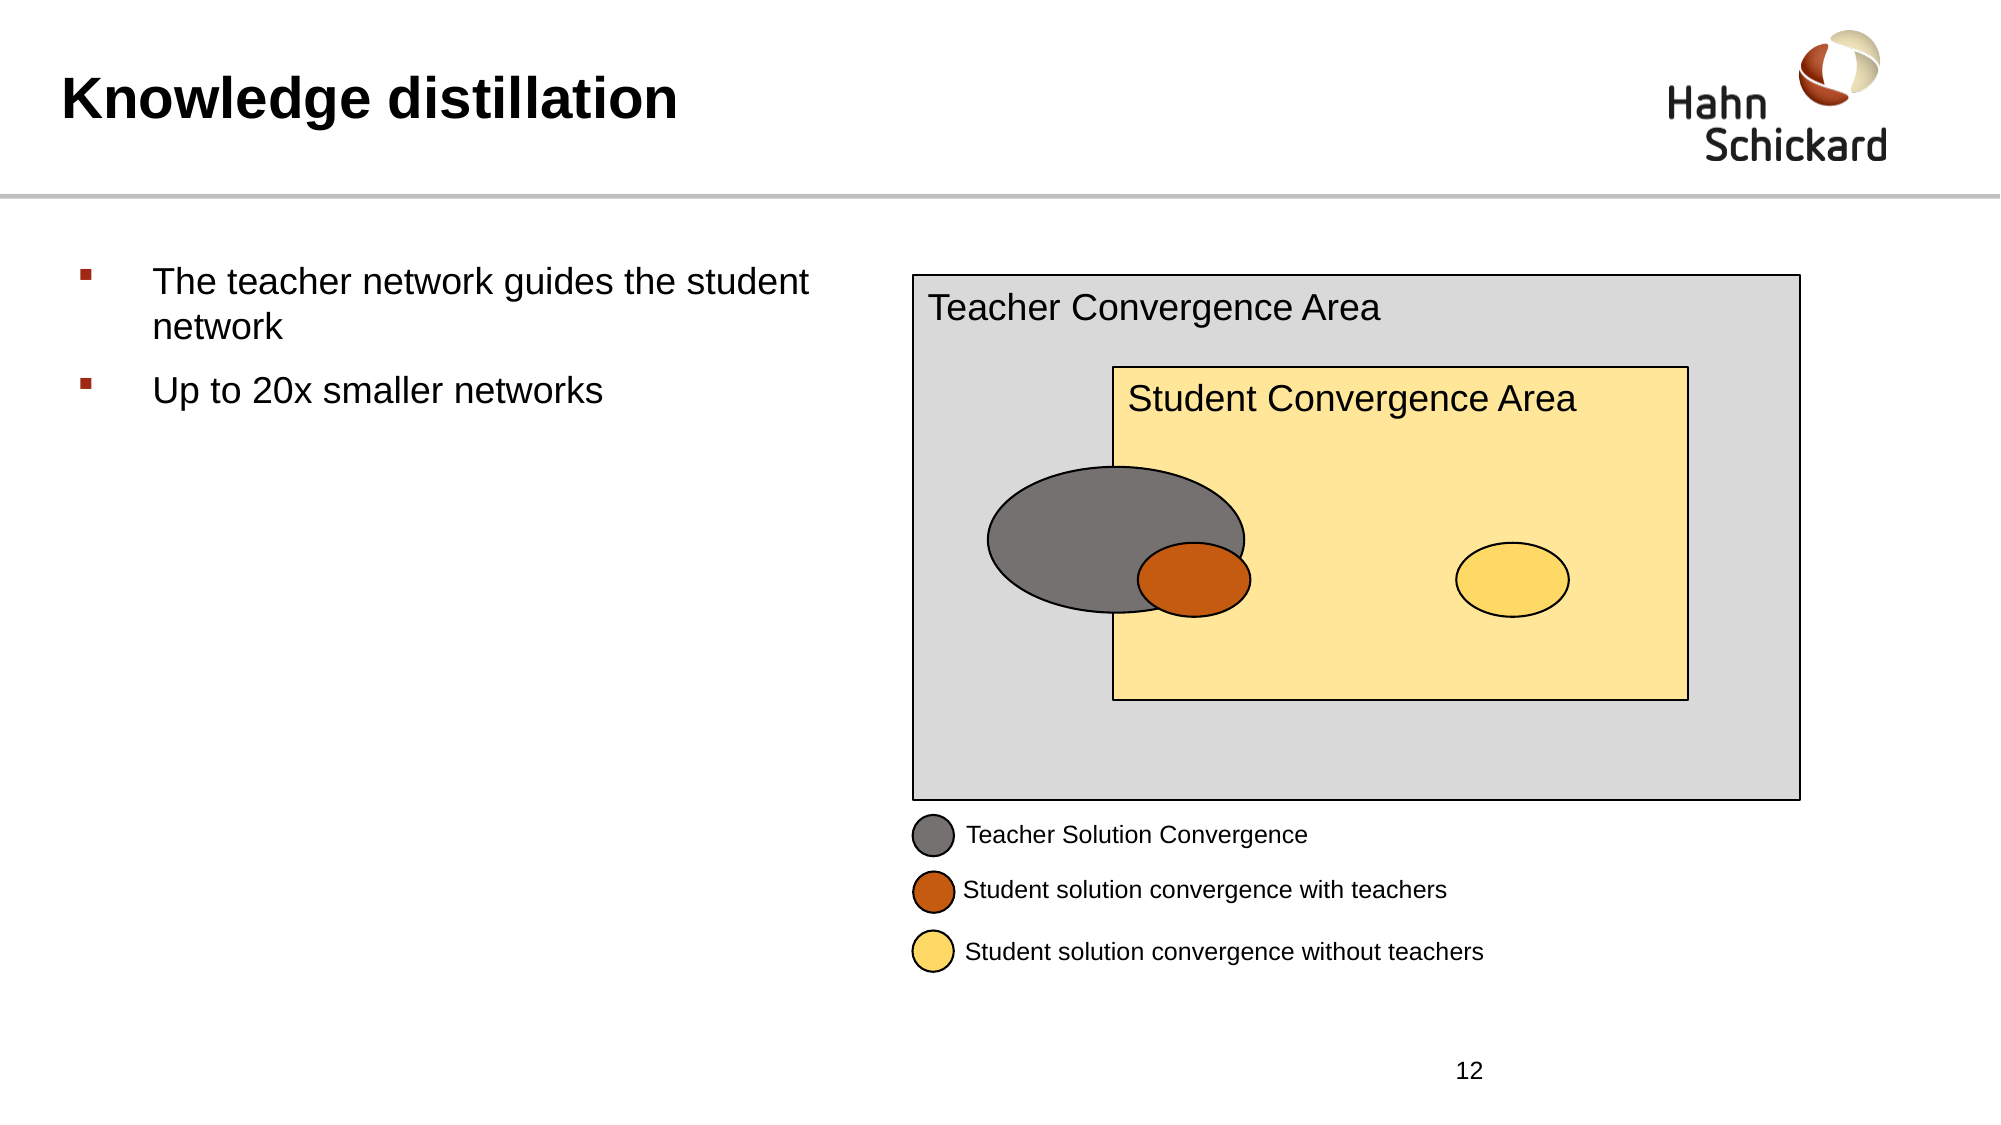

# Knowledge distillation
The teacher network guides the student network
Up to 20x smaller networks
Teacher Convergence Area

Student Convergence Area

Teacher Solution Convergence

Student solution convergence with teachers

Student solution convergence without teachers

12